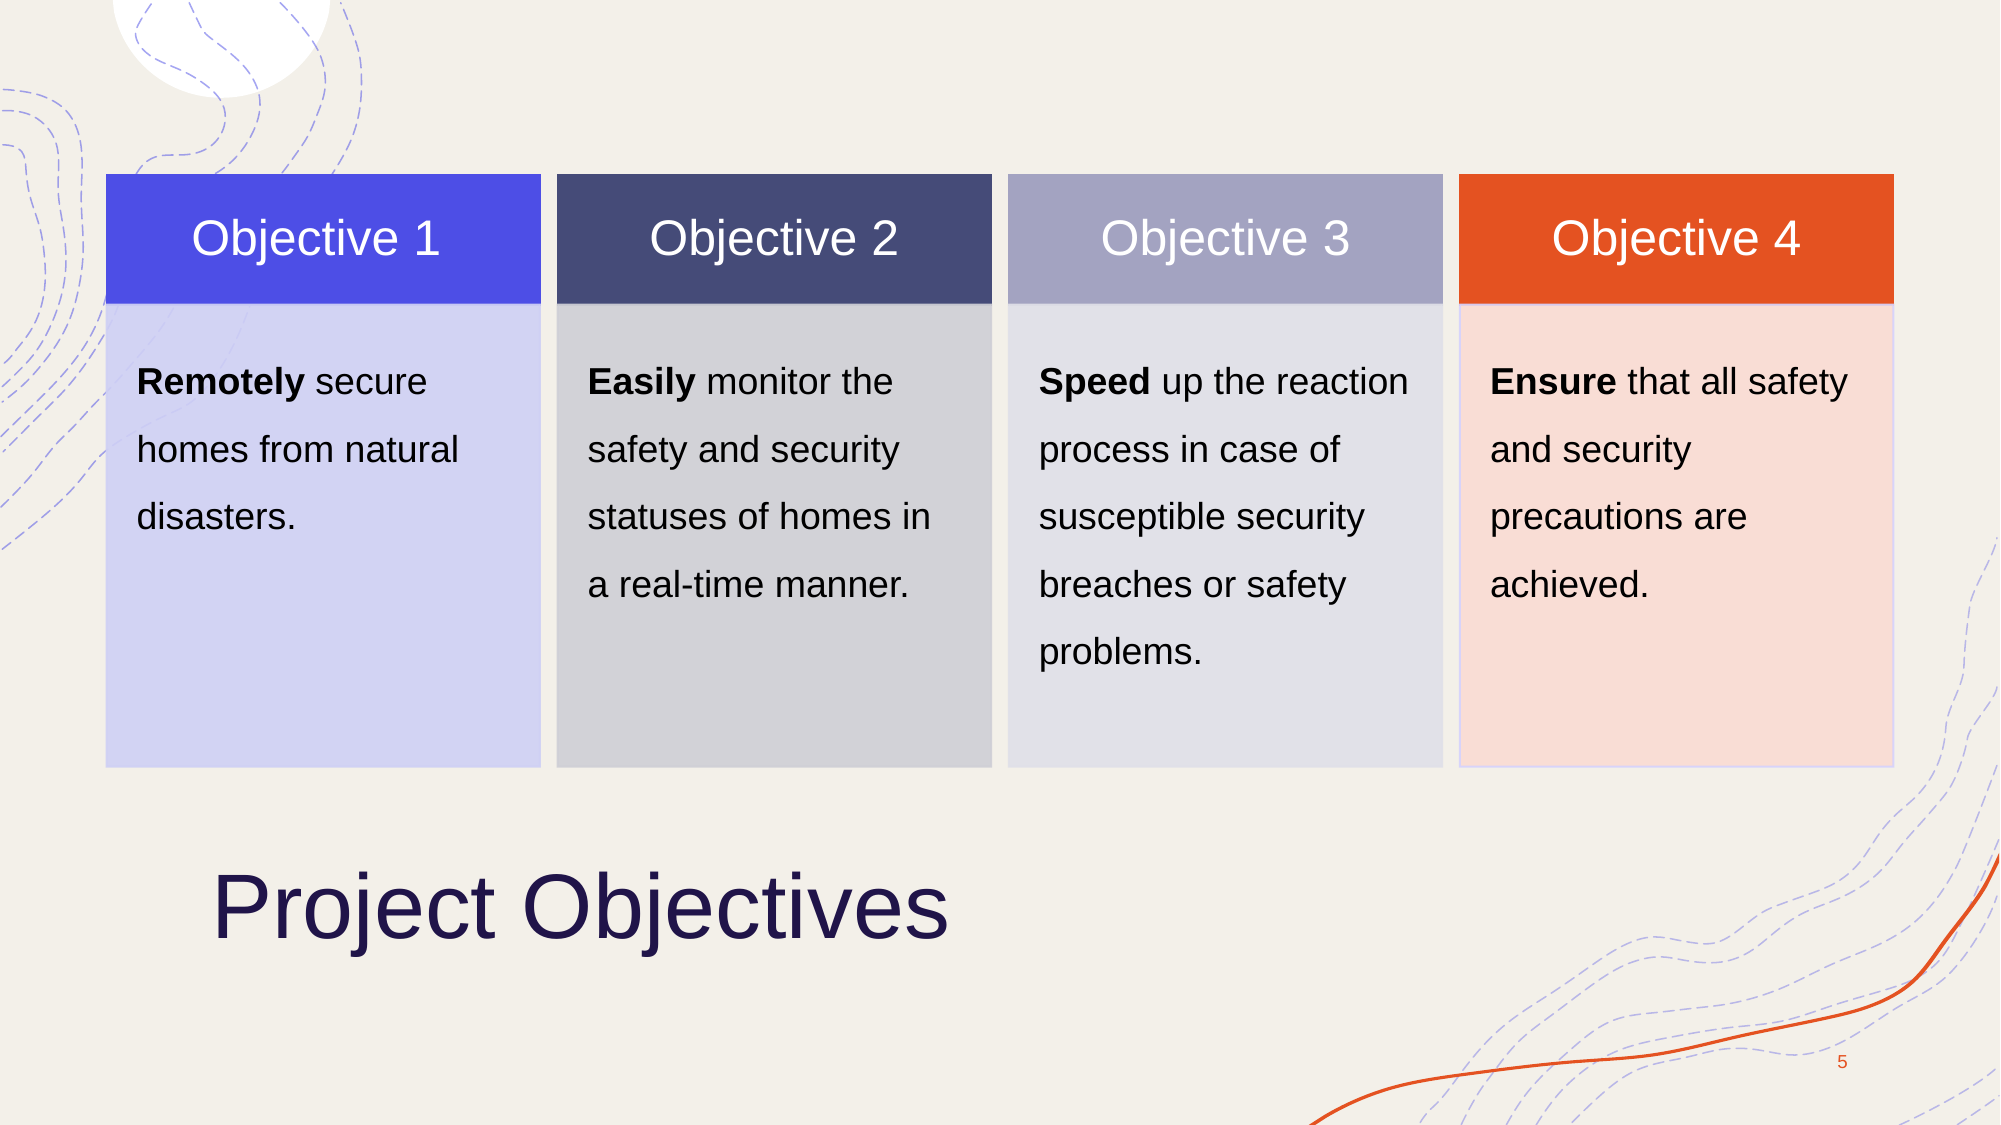

Objective 1
Remotely secure homes from natural disasters.

Objective 2
Easily monitor the safety and security statuses of homes in a real-time manner.

Objective 3
Speed up the reaction process in case of susceptible security breaches or safety problems.

Objective 4
Ensure that all safety and security precautions are achieved.

# Project Objectives
5